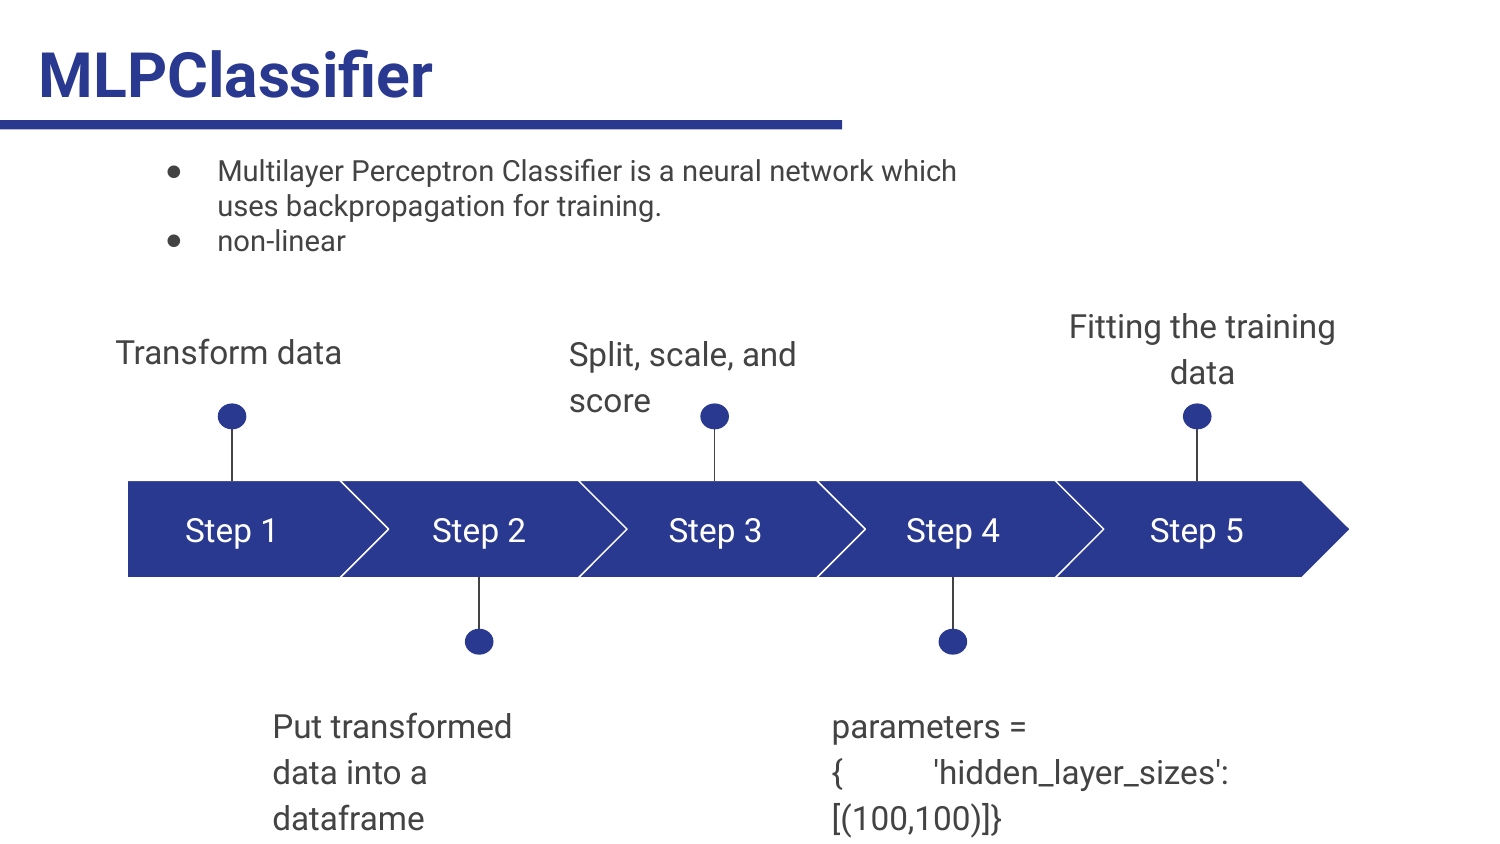

MLPClassifier

Multilayer Perceptron Classifier is a neural network which uses backpropagation for training.
non-linear
Fitting the training data
Transform data
Split, scale, and score

Step 1
Step 2
Step 3
Step 4
Step 5

Put transformed data into a dataframe
parameters = {           'hidden_layer_sizes':[(100,100)]}